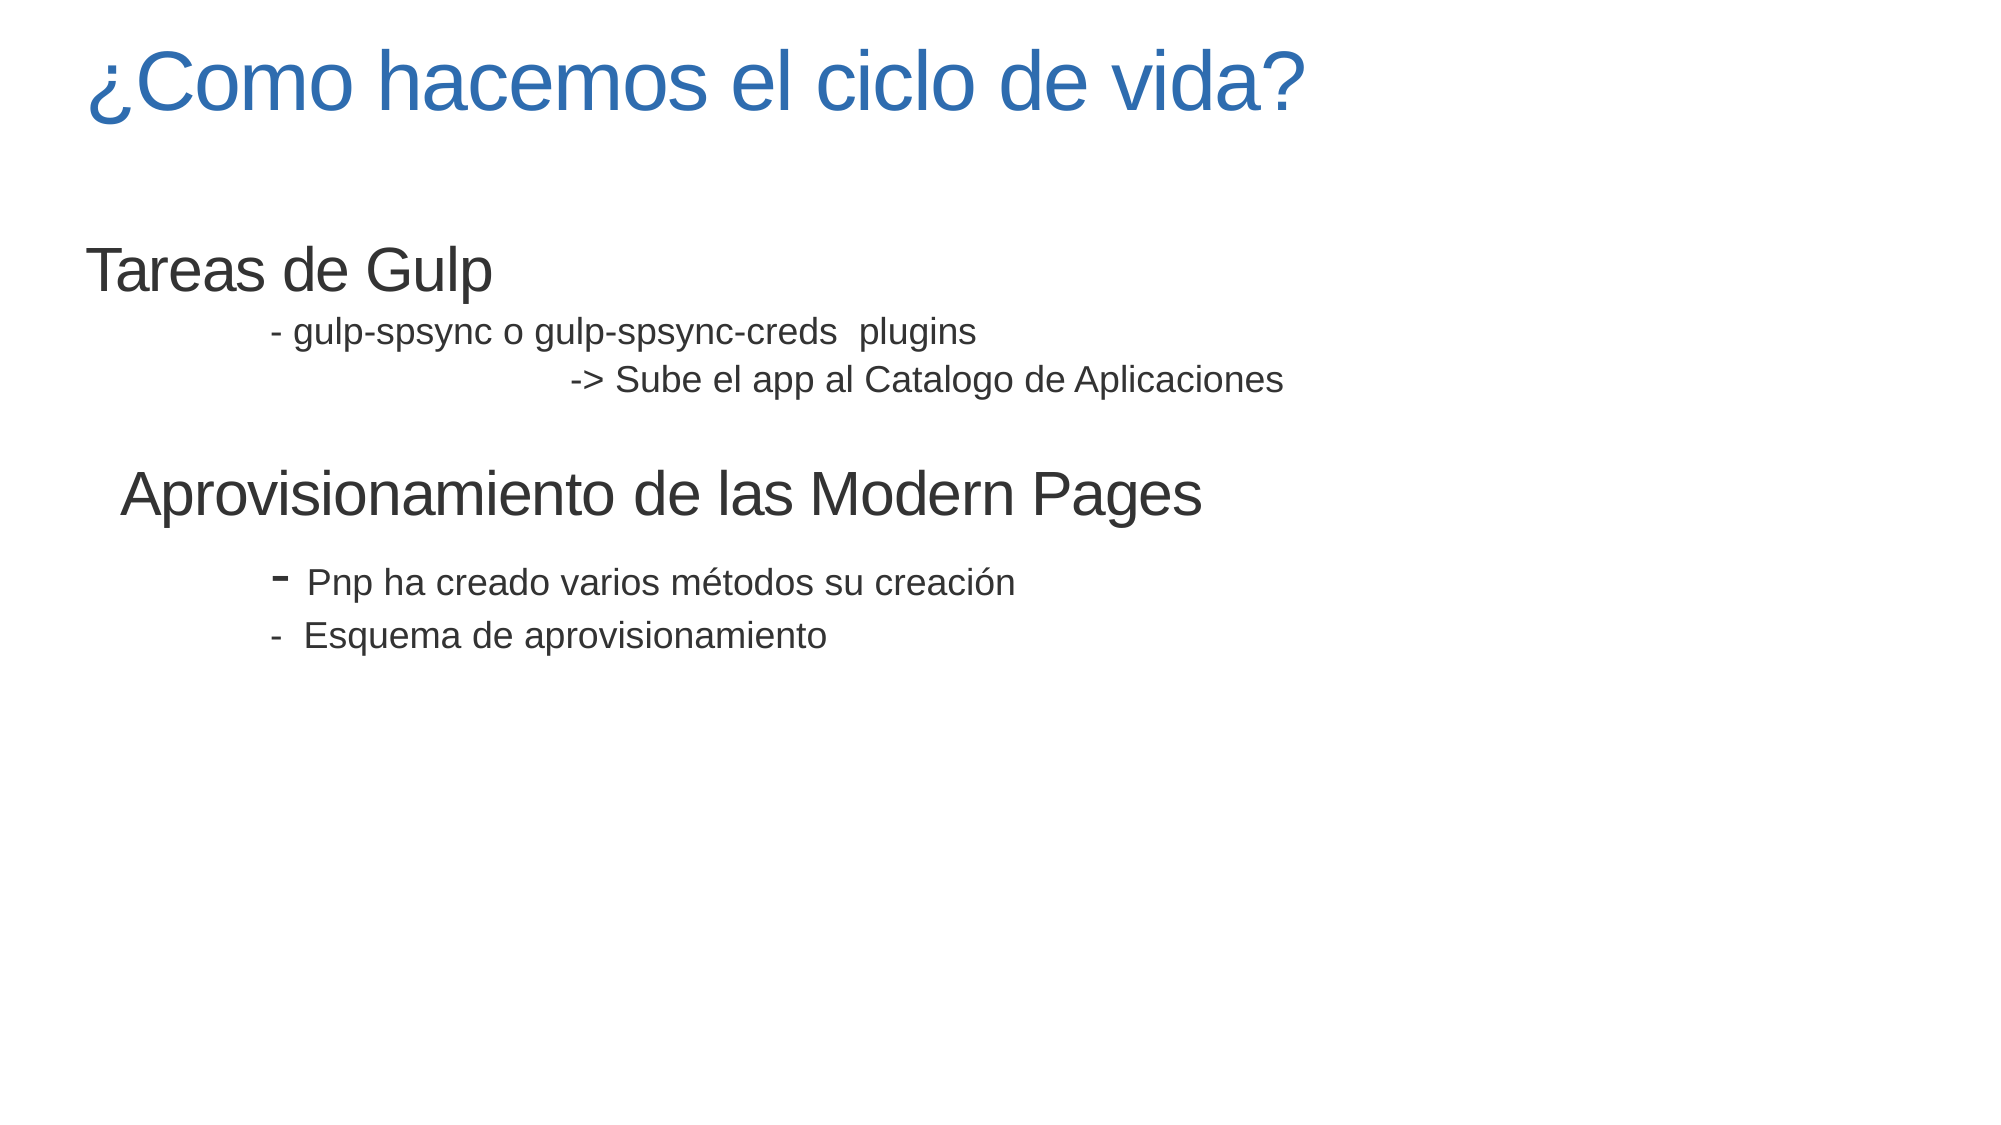

# ¿Como hacemos el ciclo de vida?
Tareas de Gulp
	- gulp-spsync o gulp-spsync-creds  plugins
			-> Sube el app al Catalogo de Aplicaciones

Aprovisionamiento de las Modern Pages
	- Pnp ha creado varios métodos su creación
	-  Esquema de aprovisionamiento